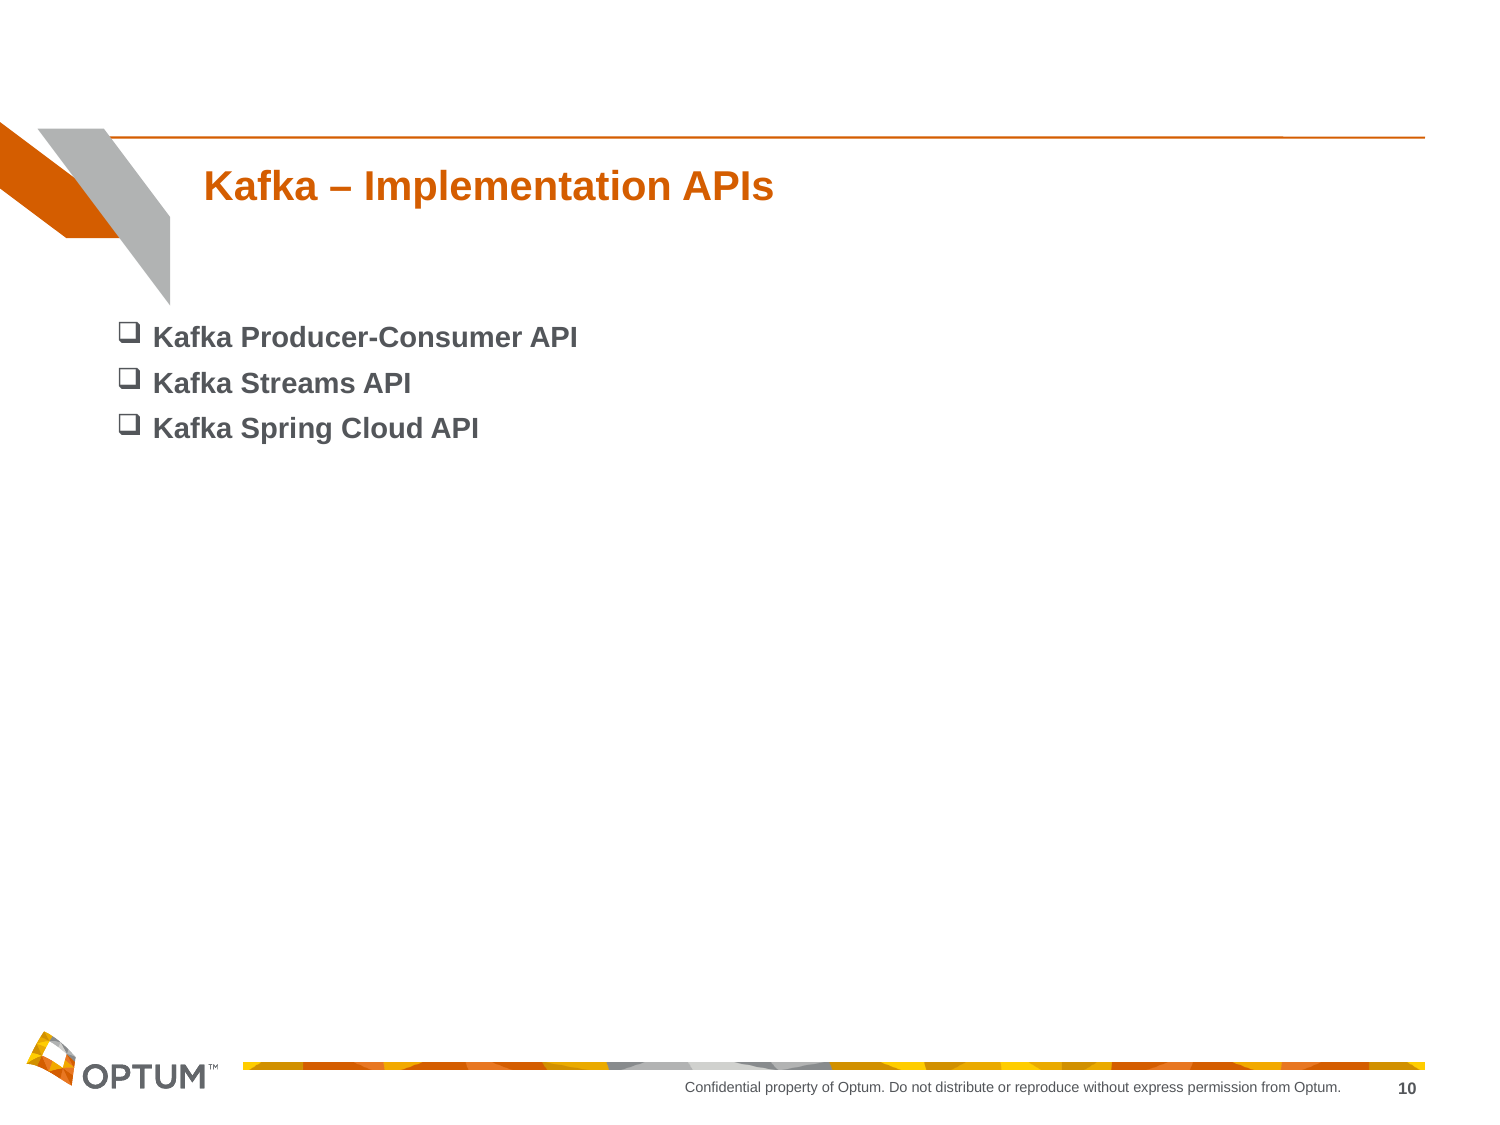

# Kafka – Implementation APIs
 Kafka Producer-Consumer API
 Kafka Streams API
 Kafka Spring Cloud API